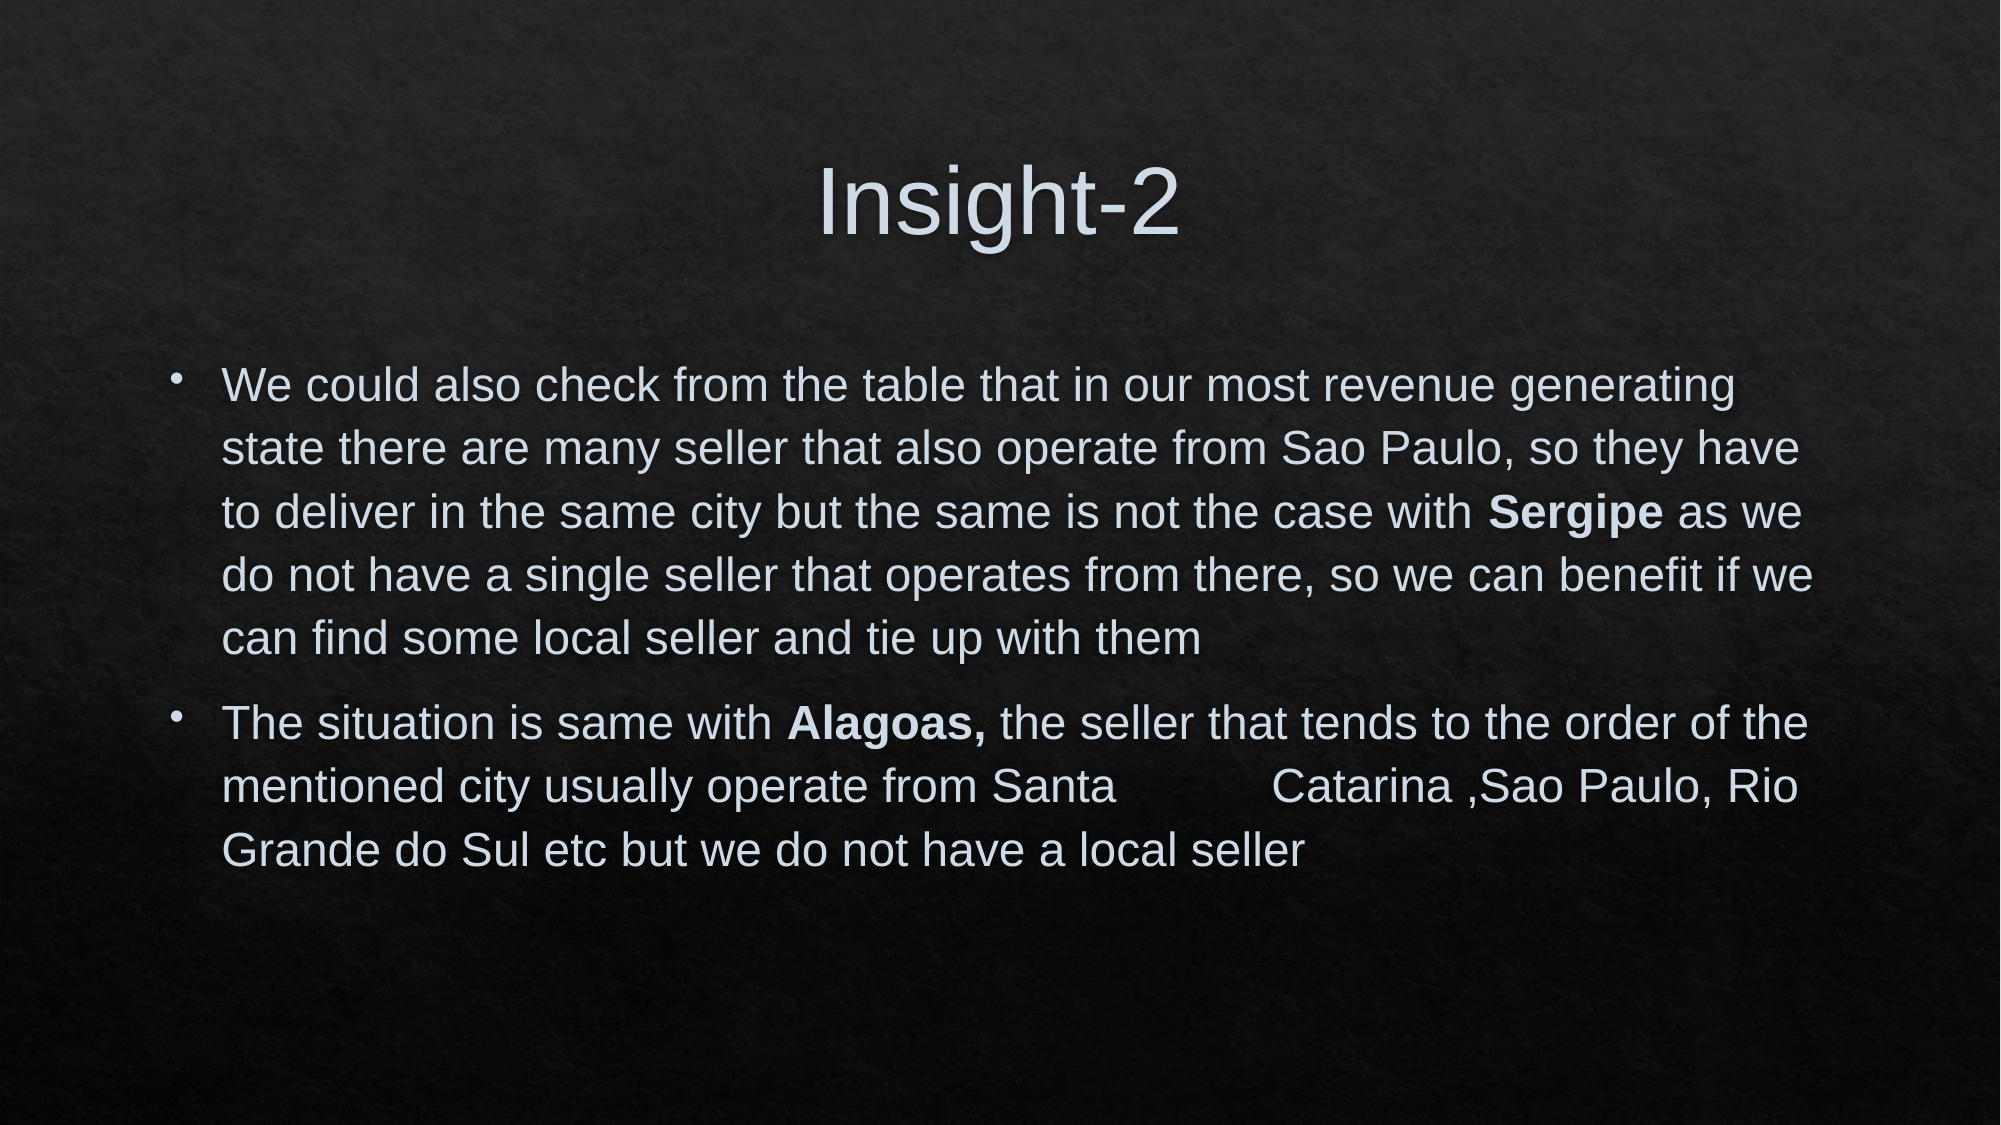

# Insight-2
We could also check from the table that in our most revenue generating state there are many seller that also operate from Sao Paulo, so they have to deliver in the same city but the same is not the case with Sergipe as we do not have a single seller that operates from there, so we can benefit if we can find some local seller and tie up with them
The situation is same with Alagoas, the seller that tends to the order of the mentioned city usually operate from Santa 	Catarina ,Sao Paulo, Rio Grande do Sul etc but we do not have a local seller